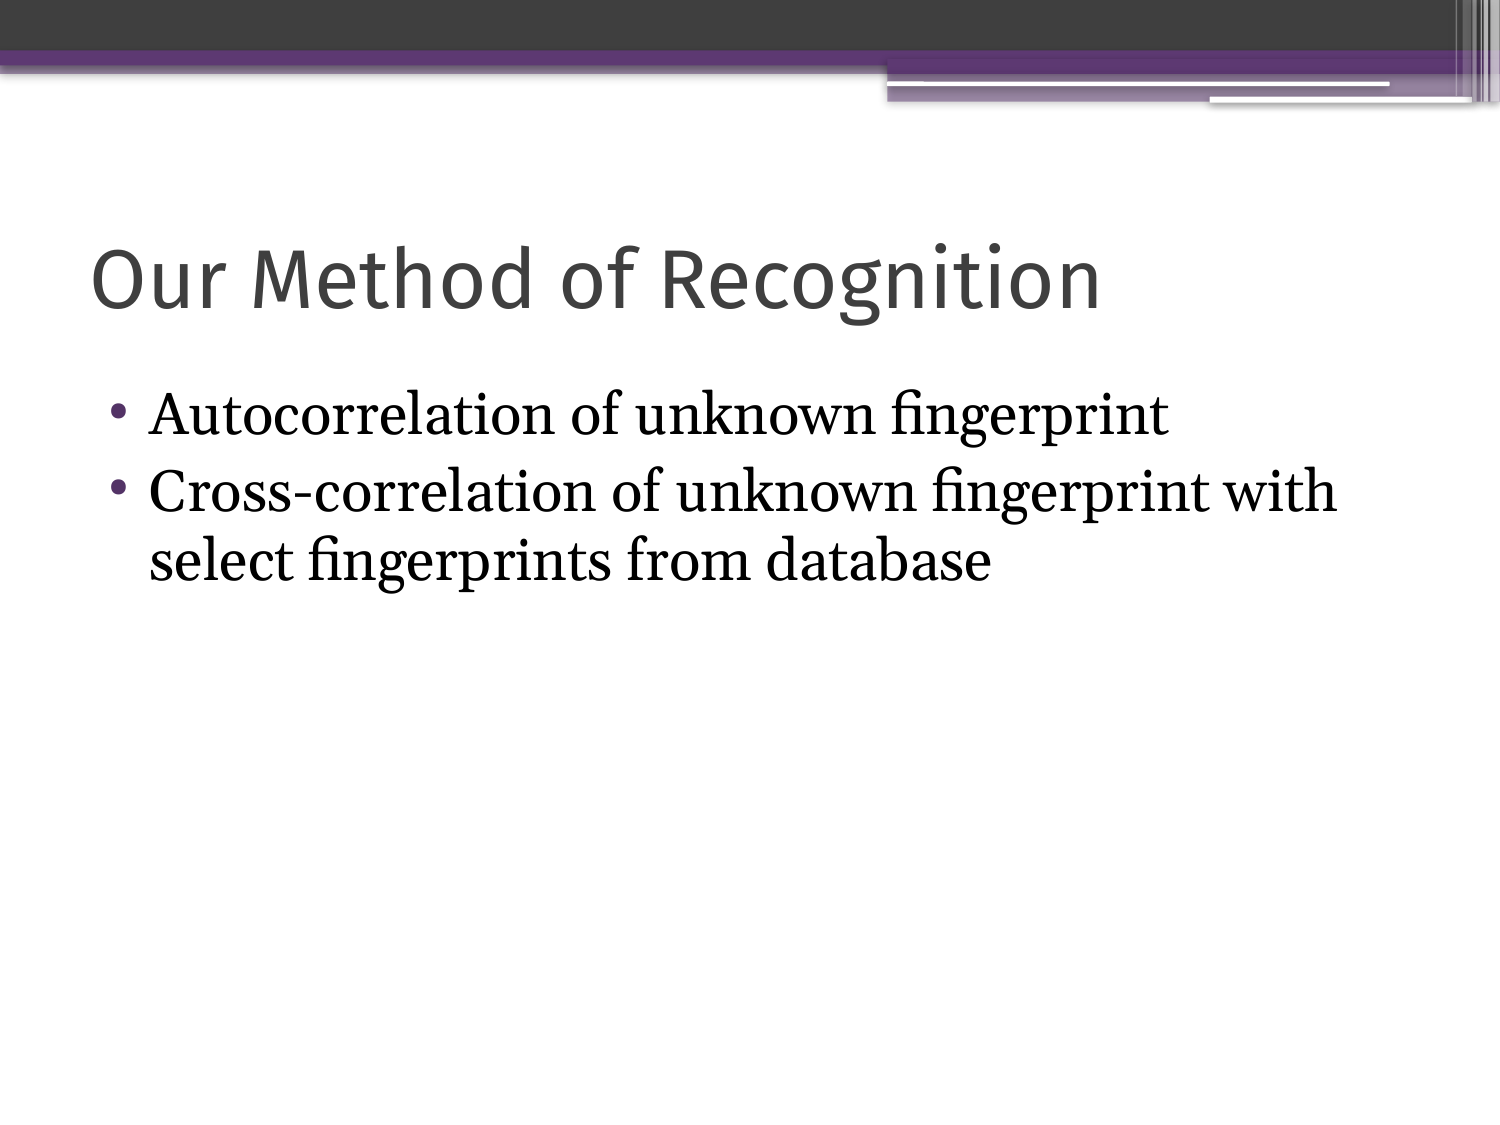

# Our Method of Recognition
Autocorrelation of unknown fingerprint
Cross-correlation of unknown fingerprint with select fingerprints from database